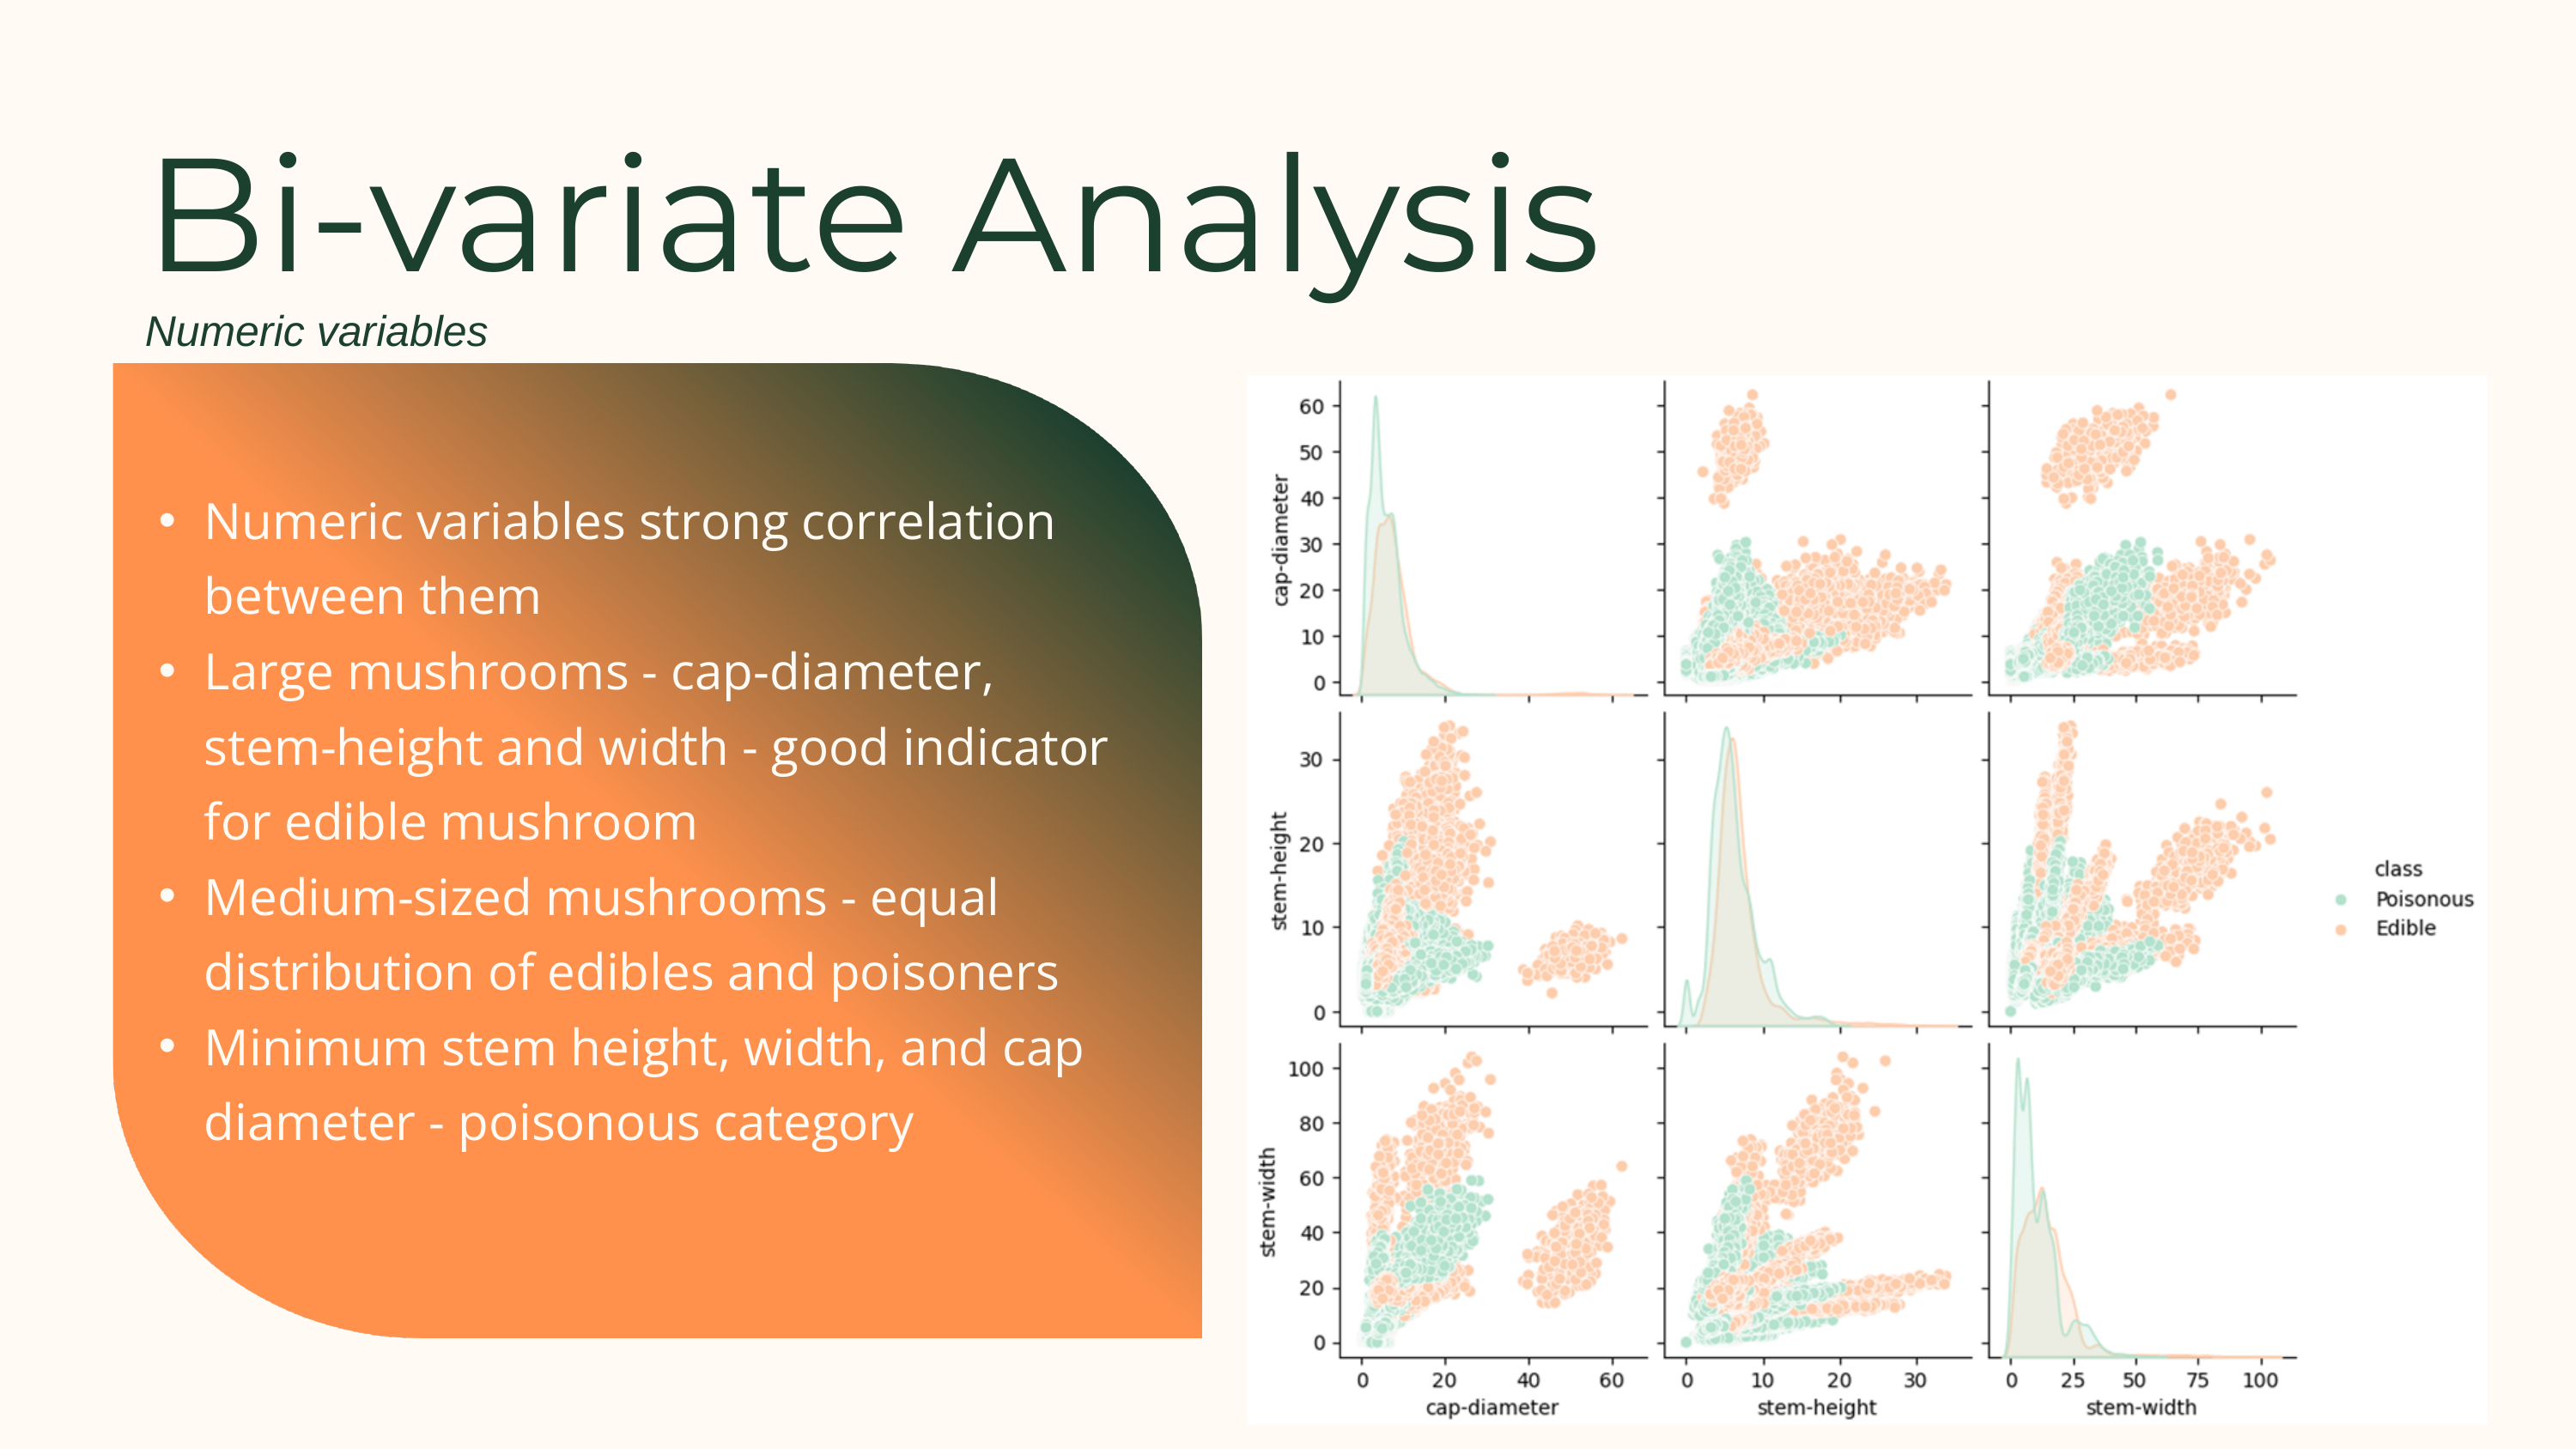

Bi-variate Analysis
Numeric variables

Numeric variables strong correlation between them
Large mushrooms - cap-diameter, stem-height and width - good indicator for edible mushroom
Medium-sized mushrooms - equal distribution of edibles and poisoners
Minimum stem height, width, and cap diameter - poisonous category